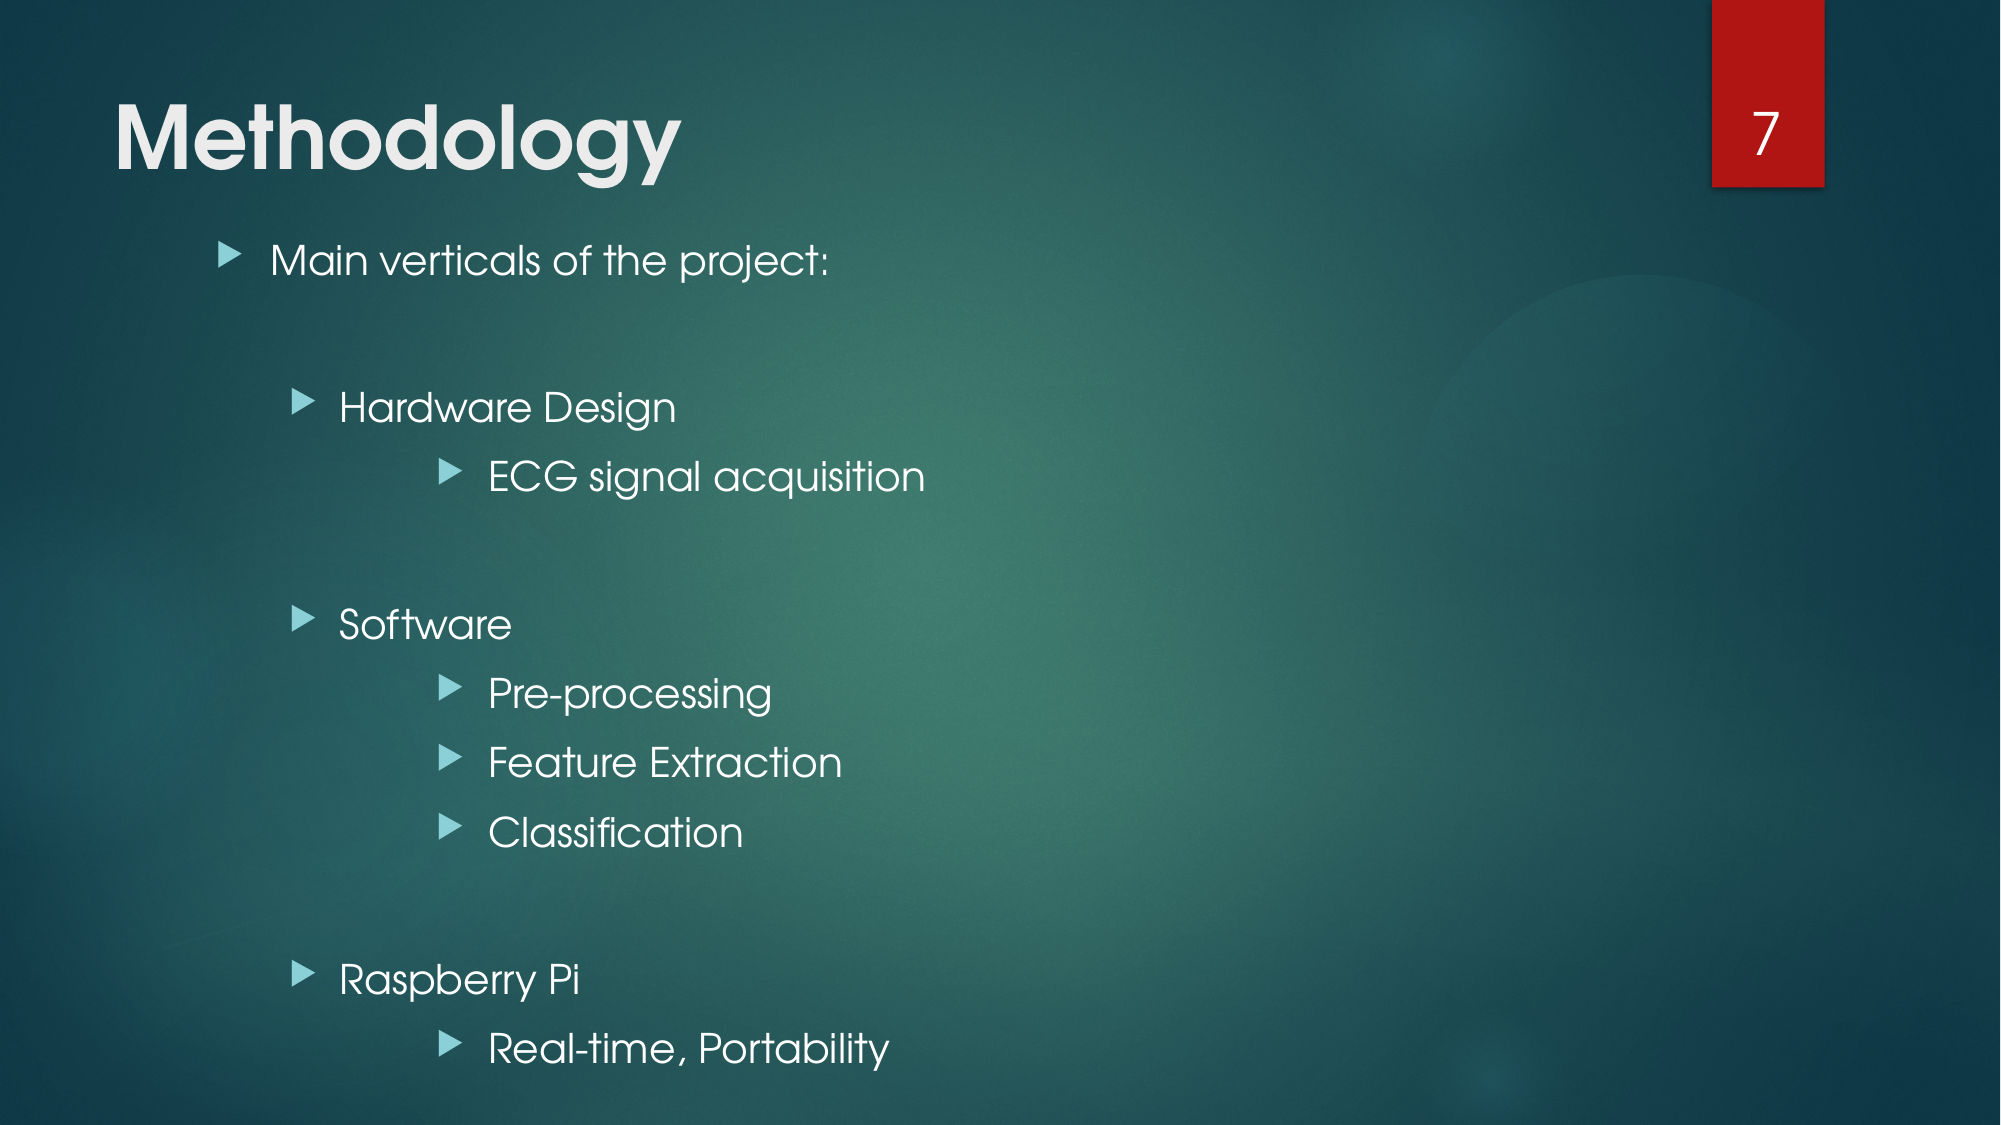

7
# Methodology
Main verticals of the project:

Hardware Design
ECG signal acquisition

Software
Pre-processing
Feature Extraction
Classification

Raspberry Pi
Real-time, Portability